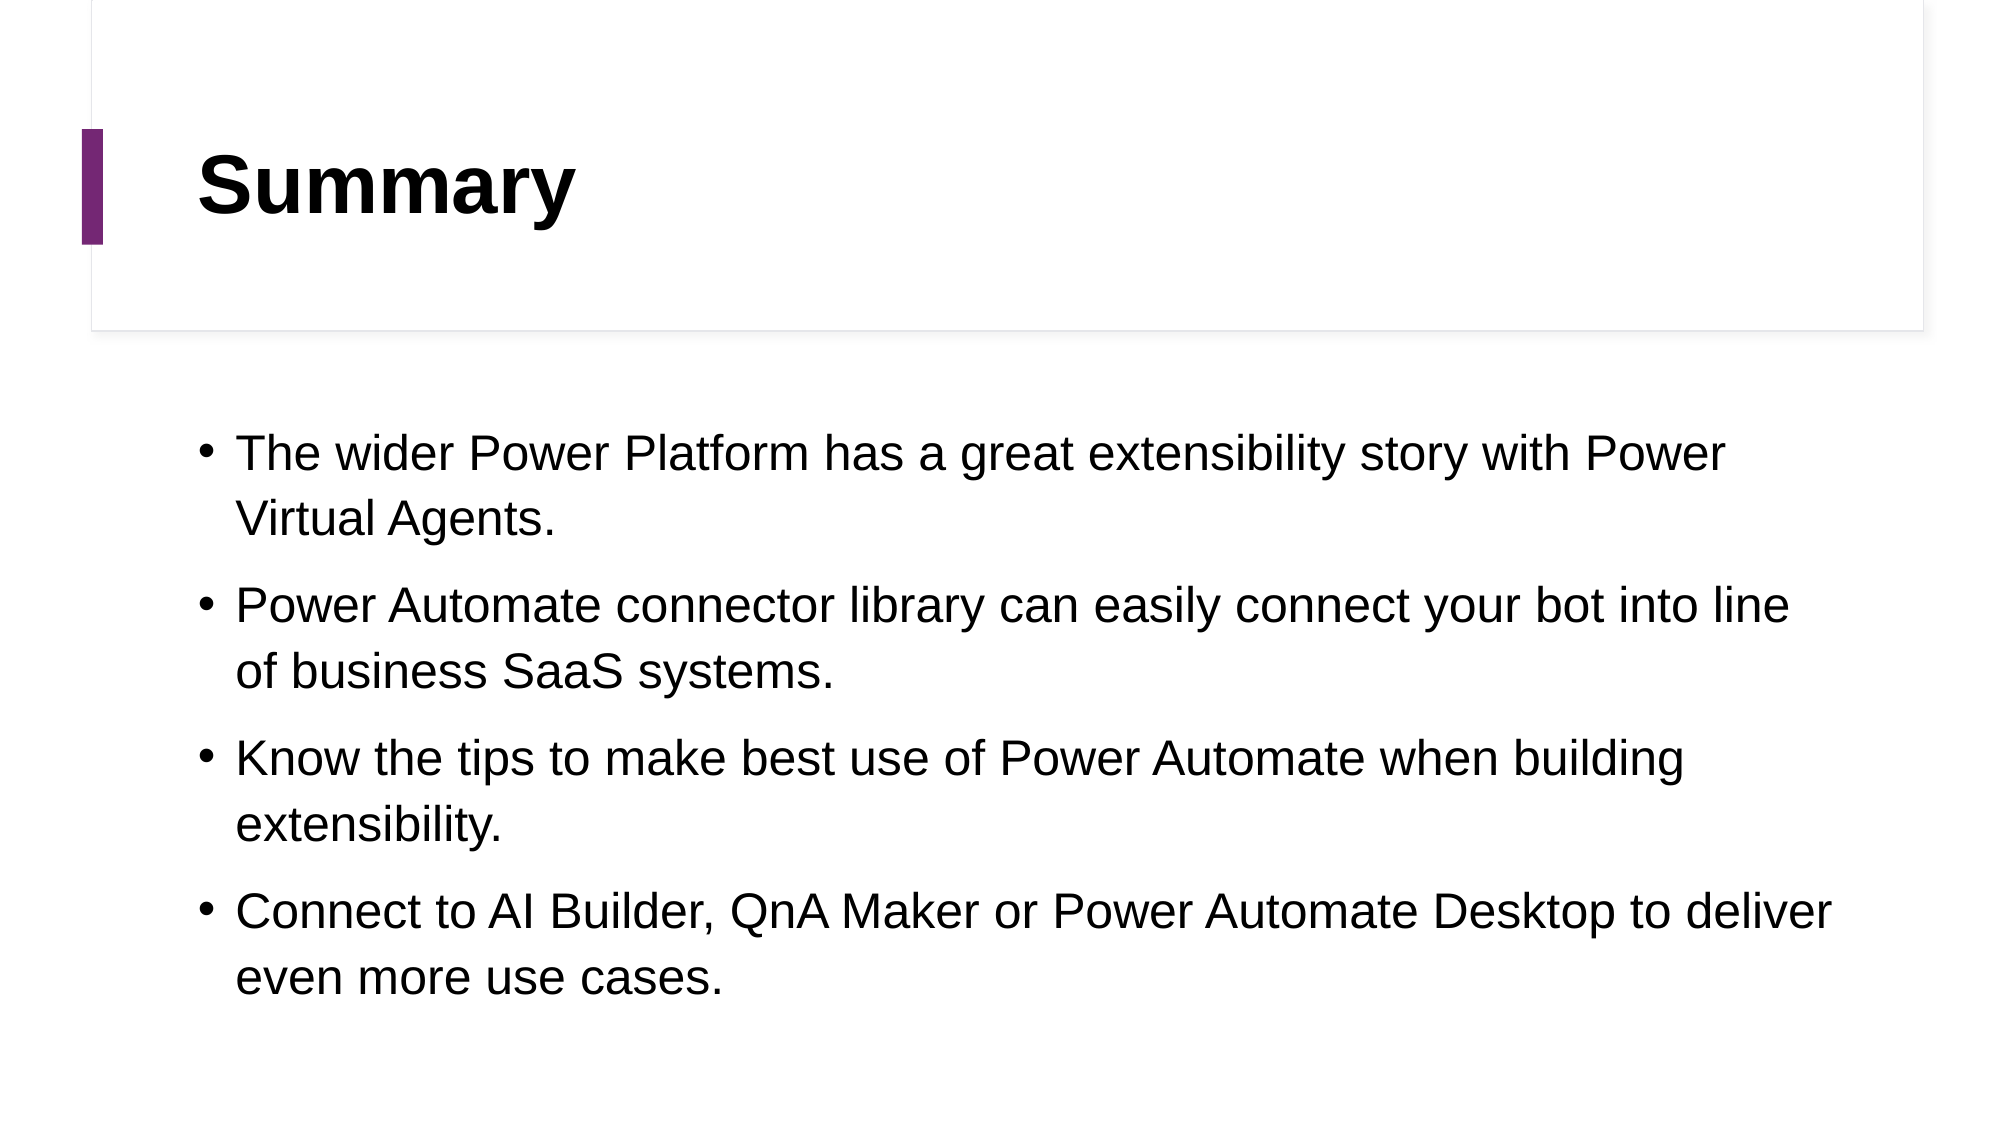

# Summary
The wider Power Platform has a great extensibility story with Power Virtual Agents.
Power Automate connector library can easily connect your bot into line of business SaaS systems.
Know the tips to make best use of Power Automate when building extensibility.
Connect to AI Builder, QnA Maker or Power Automate Desktop to deliver even more use cases.